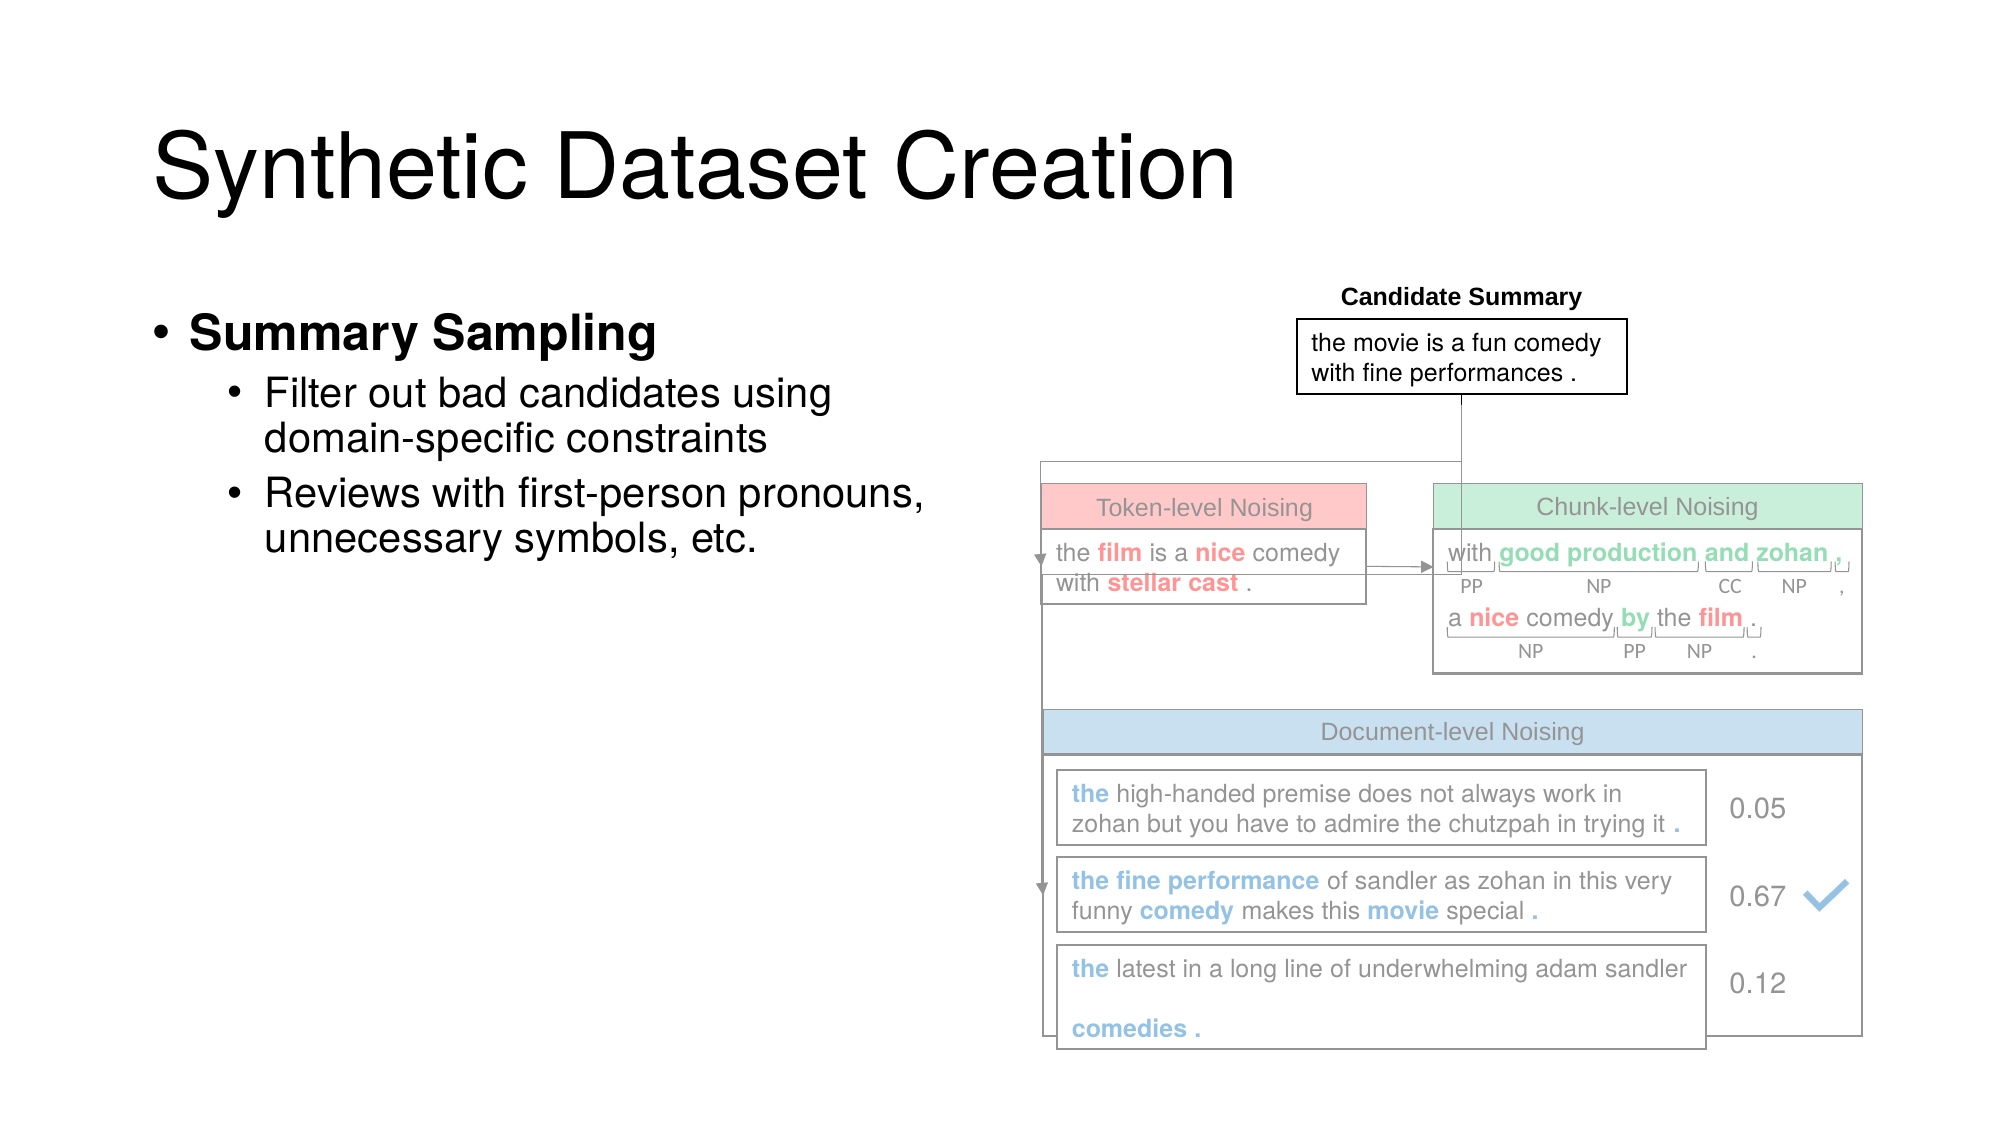

# Synthetic Dataset Creation
Candidate Summary

Summary Sampling
Filter out bad candidates using domain-specific constraints
Reviews with first-person pronouns, unnecessary symbols, etc.
the movie is a fun comedy with fine performances .

Chunk-level Noising
Token-level Noising
with good production and zohan ,

a nice comedy by the film .

the film is a nice comedy
with stellar cast .

PP
NP
CC
NP
,

NP
PP
NP
.
Document-level Noising

the high-handed premise does not always work in zohan but you have to admire the chutzpah in trying it .
0.05
the fine performance of sandler as zohan in this very funny comedy makes this movie special .
0.67

the latest in a long line of underwhelming adam sandler
comedies .
0.12